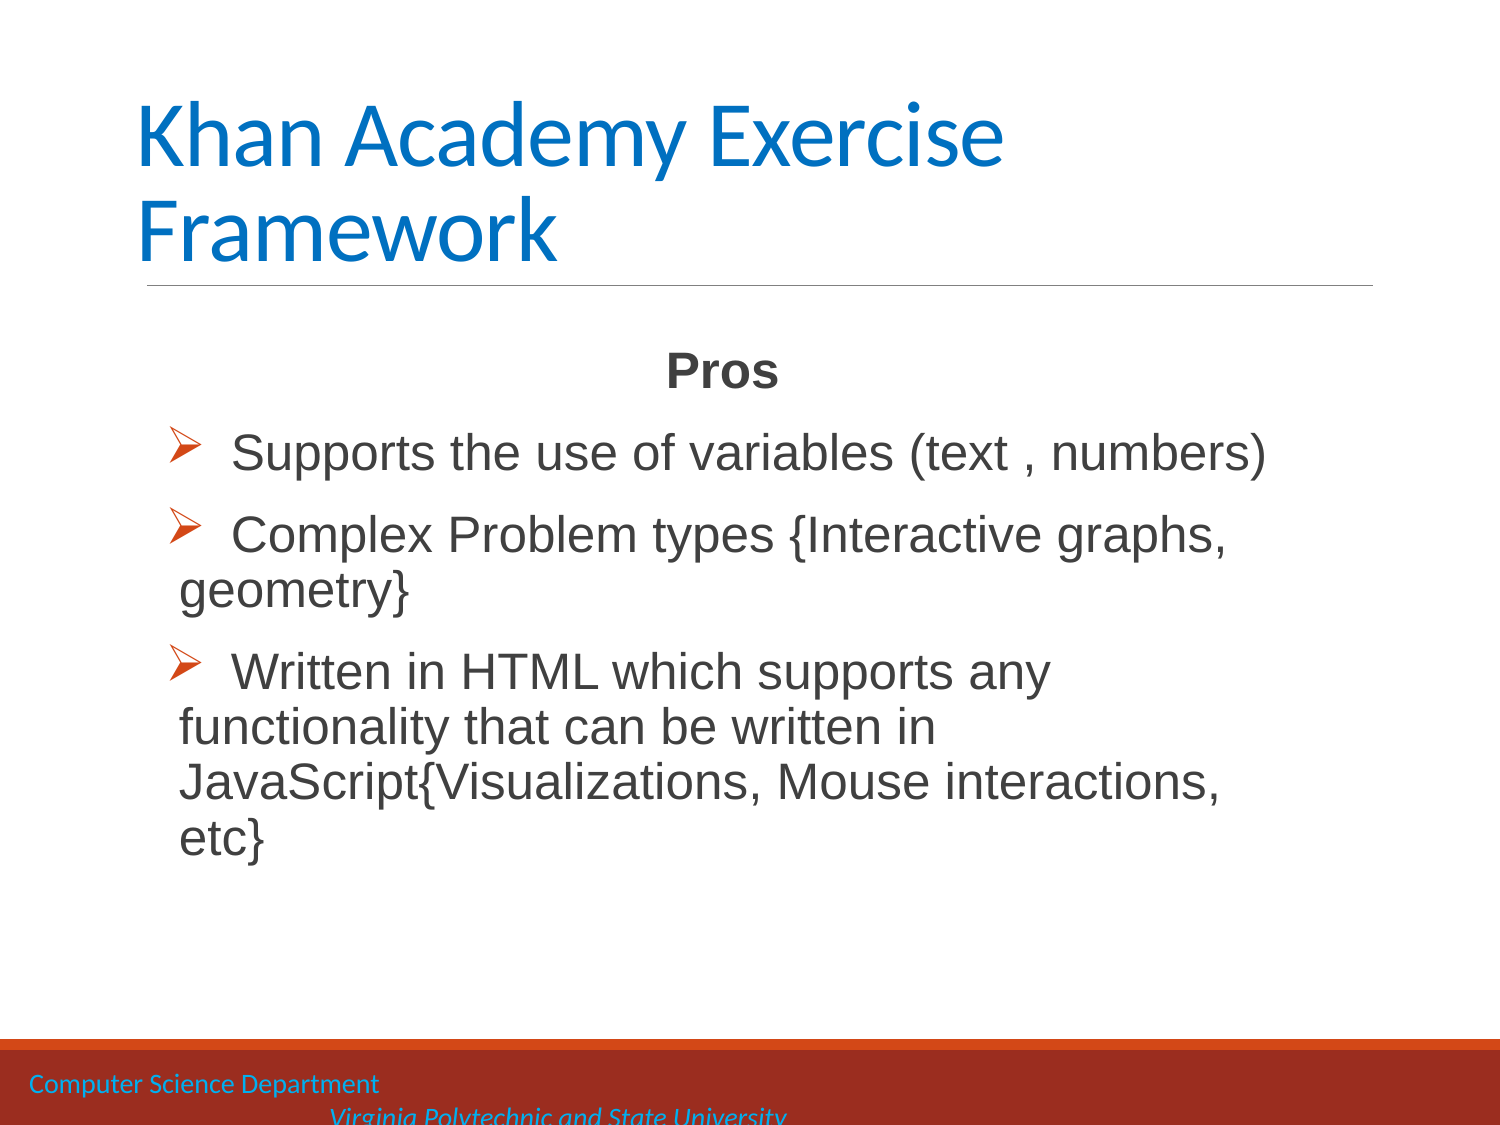

# Khan Academy Exercise Framework
Pros
  Supports the use of variables (text , numbers)
  Complex Problem types {Interactive graphs, geometry}
  Written in HTML which supports any functionality that can be written in JavaScript{Visualizations, Mouse interactions, etc}

Computer Science Department 		   			    				Virginia Polytechnic and State University